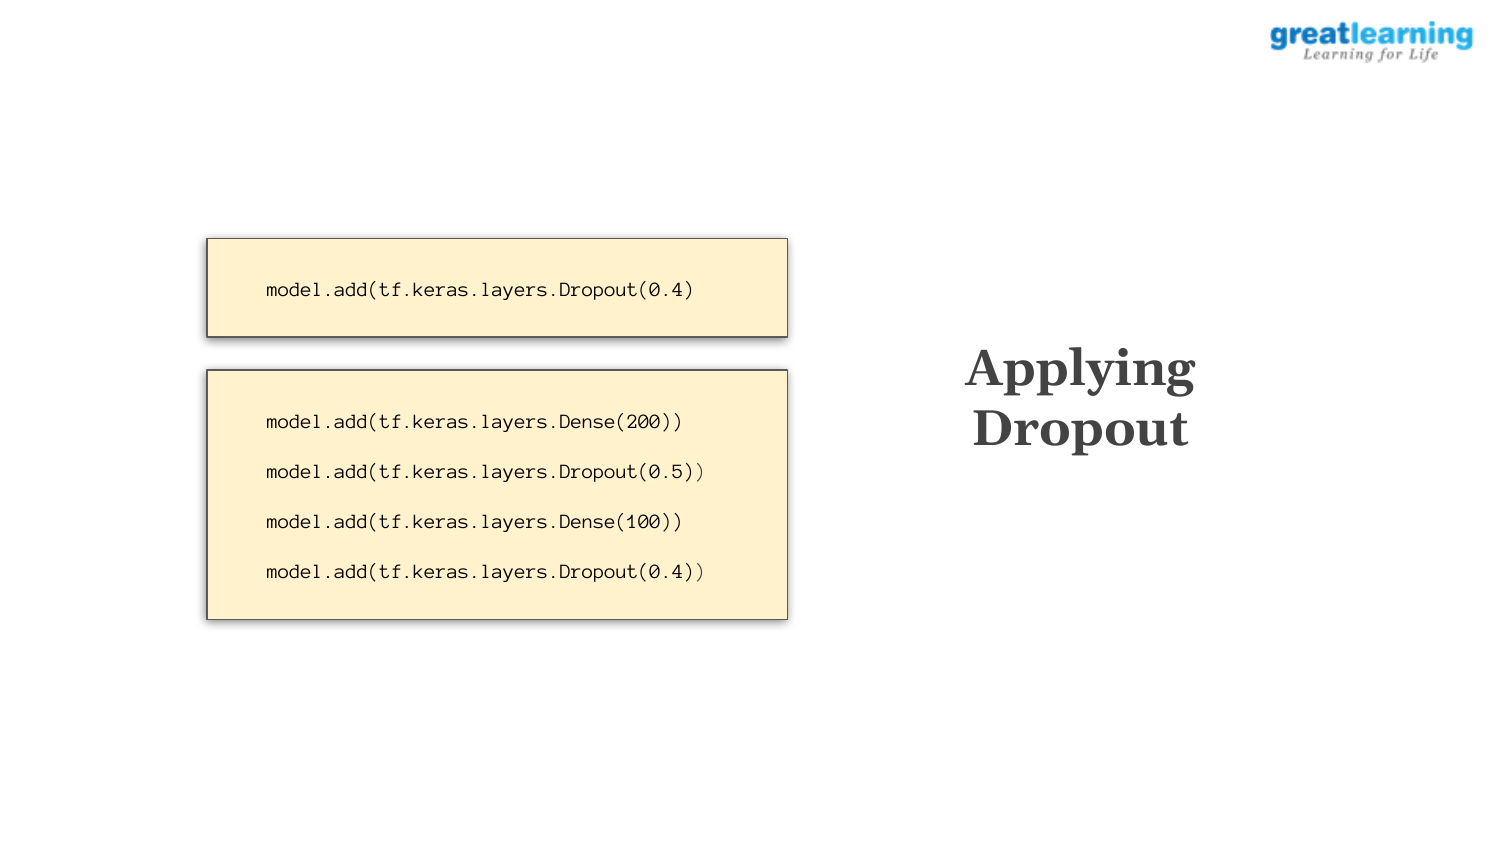

model.add(tf.keras.layers.Dropout(0.4)
Applying Dropout
    model.add(tf.keras.layers.Dense(200))

    model.add(tf.keras.layers.Dropout(0.5))

    model.add(tf.keras.layers.Dense(100))

    model.add(tf.keras.layers.Dropout(0.4))